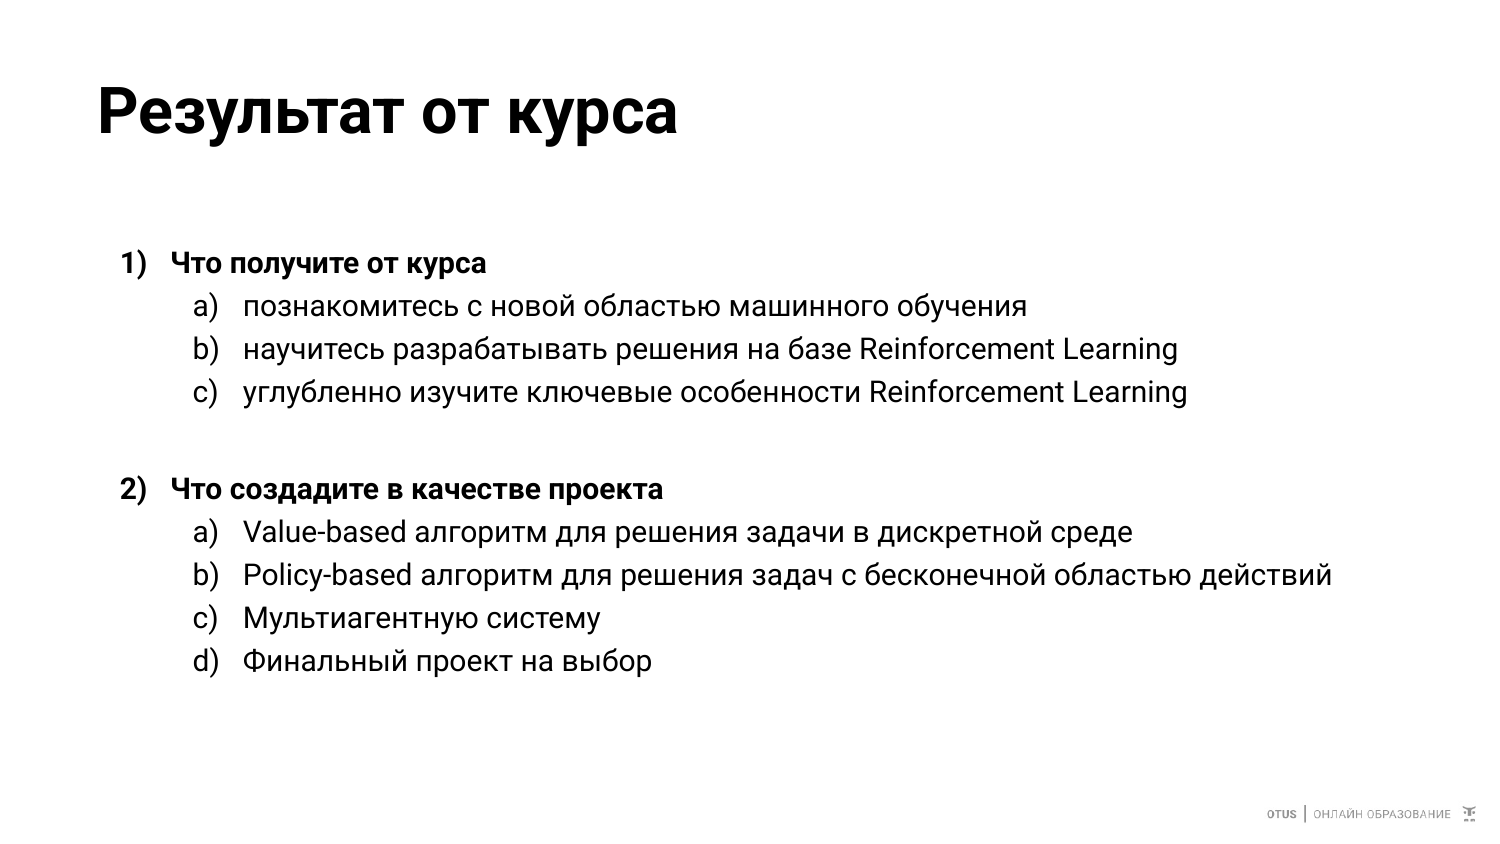

# Результат от курса
Что получите от курса
познакомитесь с новой областью машинного обучения
научитесь разрабатывать решения на базе Reinforcement Learning
углубленно изучите ключевые особенности Reinforcement Learning

Что создадите в качестве проекта
Value-based алгоритм для решения задачи в дискретной среде
Policy-based алгоритм для решения задач с бесконечной областью действий
Мультиагентную систему
Финальный проект на выбор